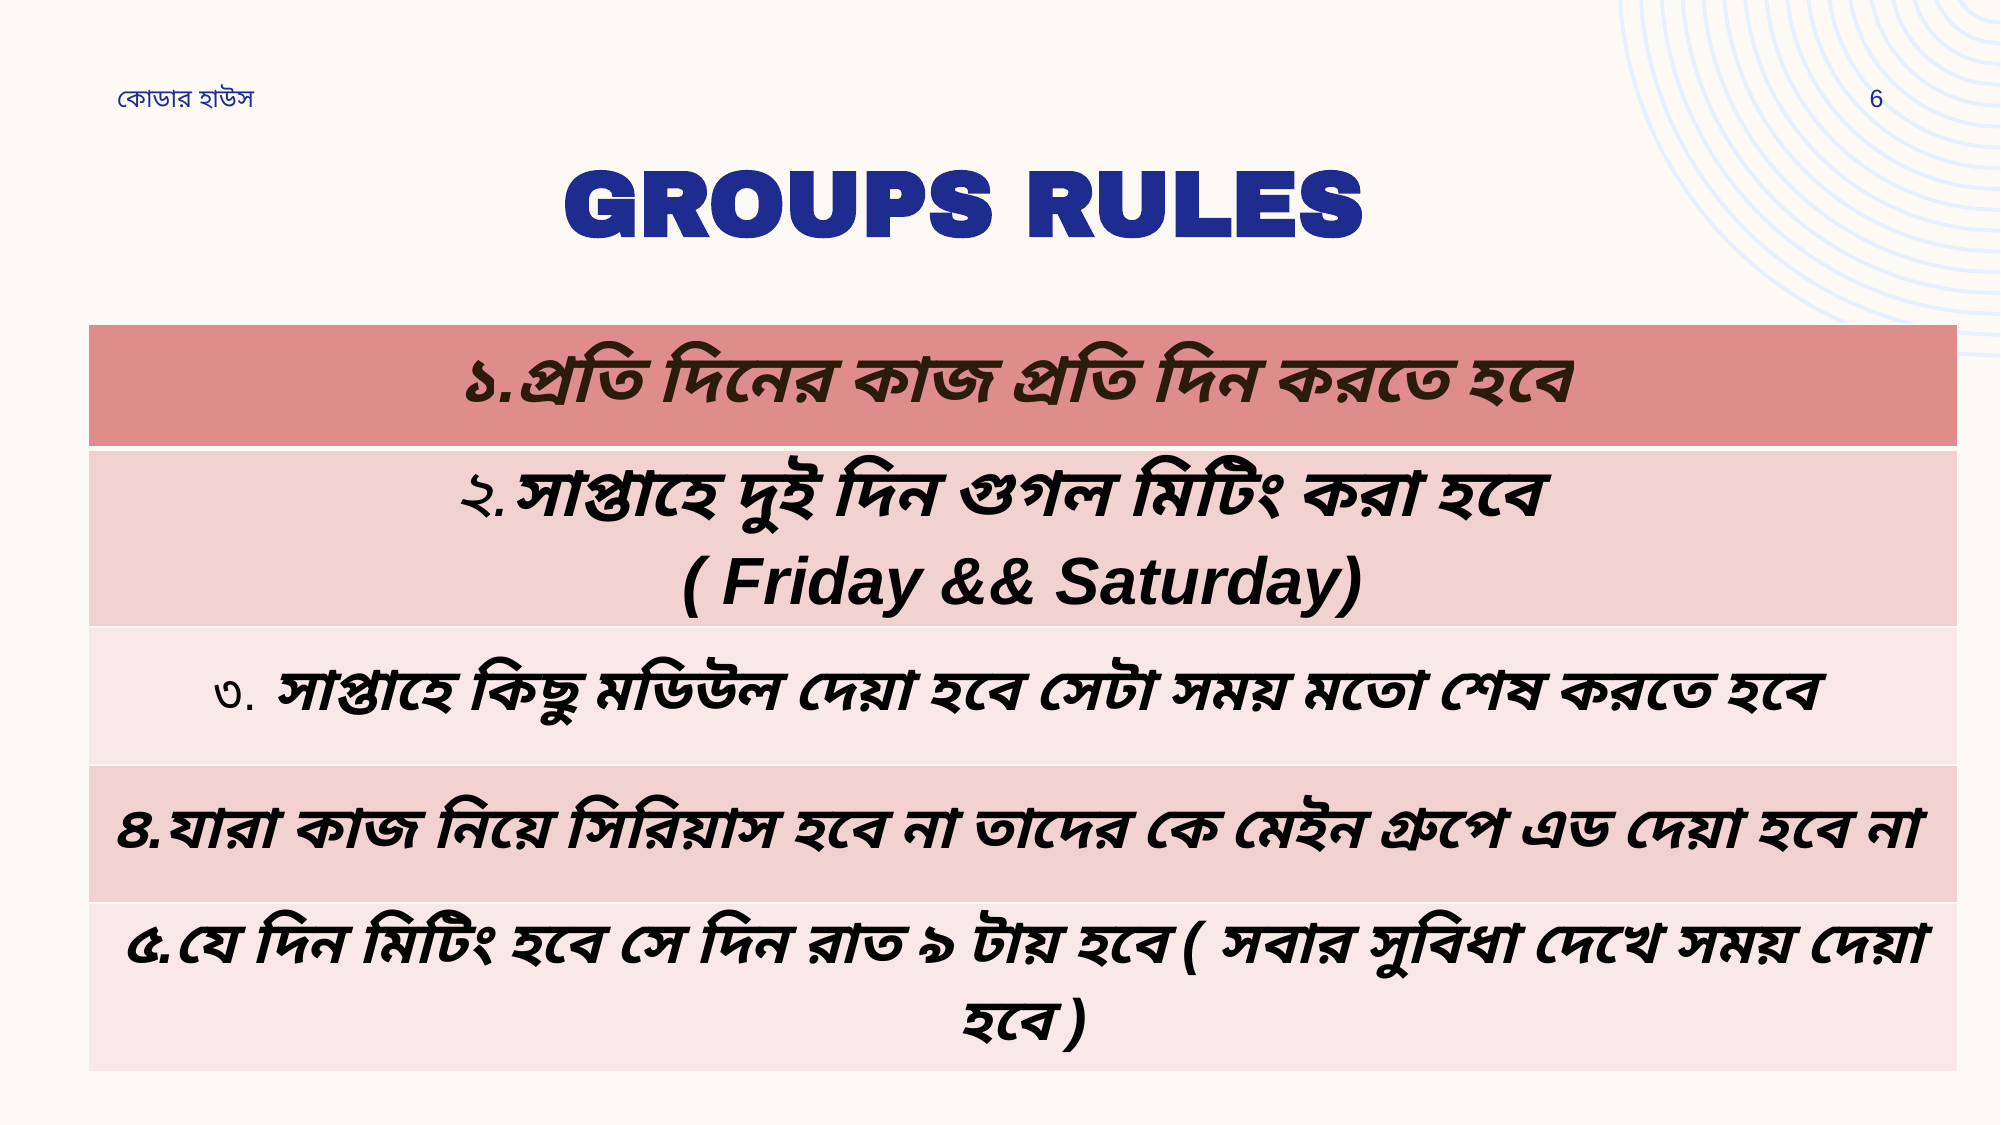

কোডার হাউস
6
# Groups rules
| ১.প্রতি দিনের কাজ প্রতি দিন করতে হবে |
| --- |
| ২.সাপ্তাহে দুই দিন গুগল মিটিং করা হবে ( Friday && Saturday) |
| ৩. সাপ্তাহে কিছু মডিউল দেয়া হবে সেটা সময় মতো শেষ করতে হবে |
| ৪.যারা কাজ নিয়ে সিরিয়াস হবে না তাদের কে মেইন গ্রুপে এড দেয়া হবে না |
| ৫.যে দিন মিটিং হবে সে দিন রাত ৯ টায় হবে ( সবার সুবিধা দেখে সময় দেয়া হবে ) |